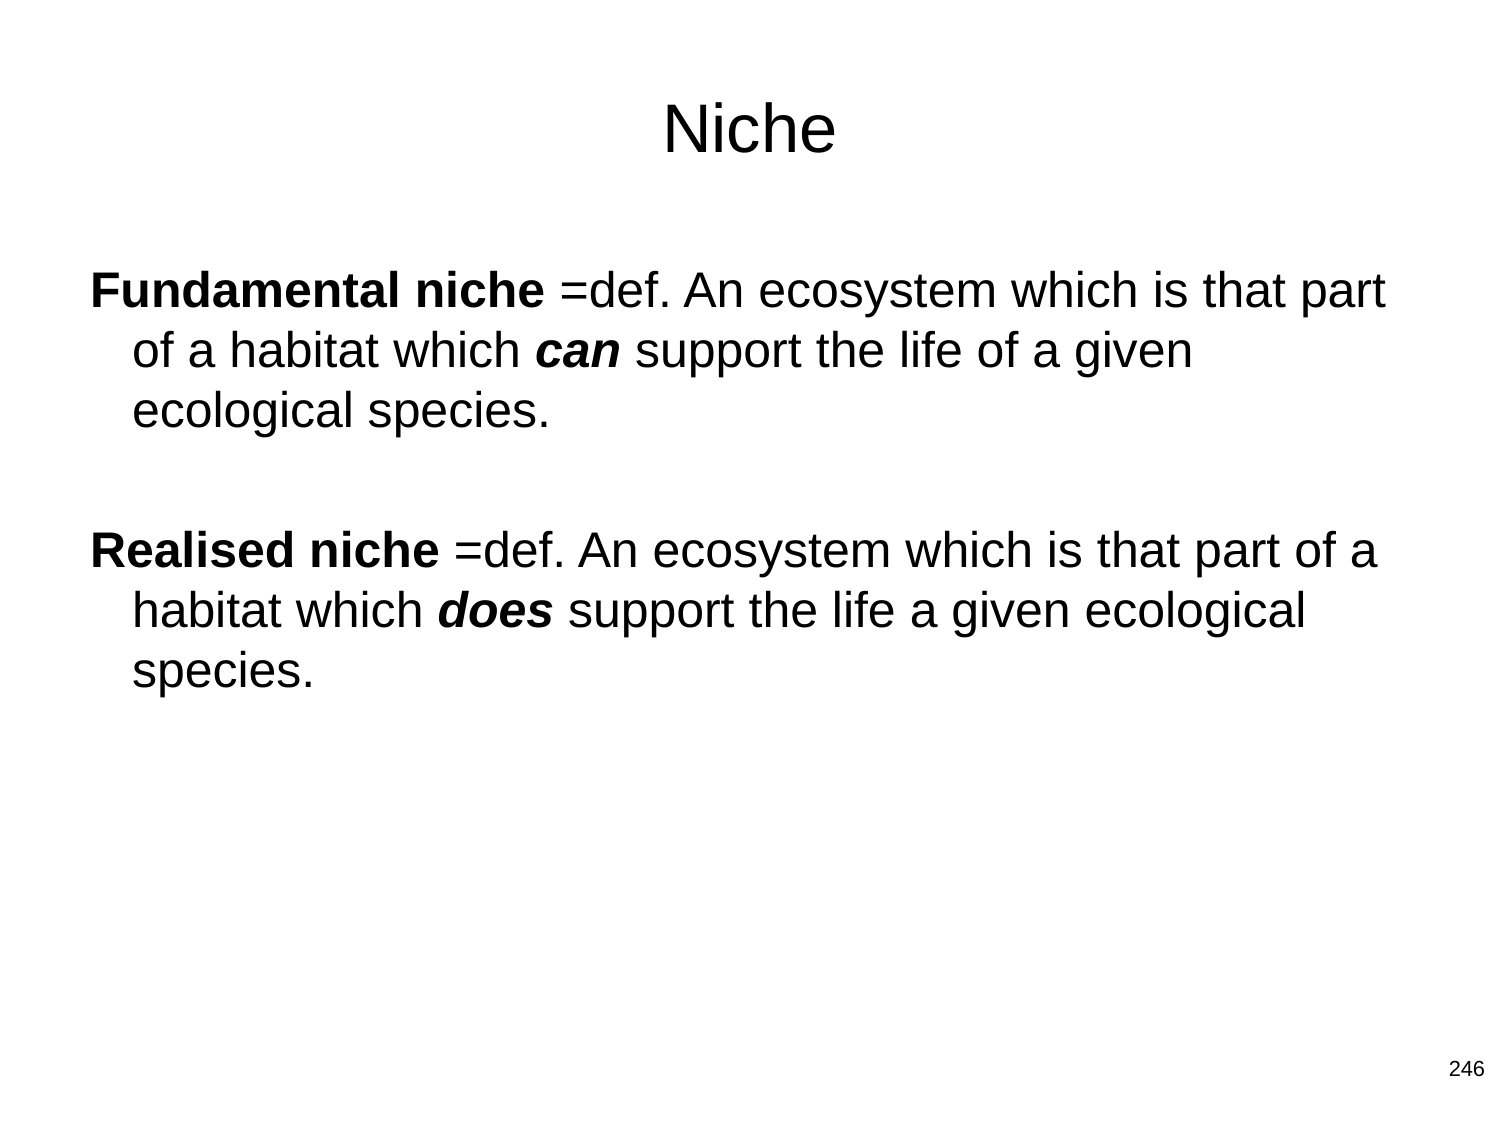

# Niche
Fundamental niche =def. An ecosystem which is that part of a habitat which can support the life of a given ecological species.

Realised niche =def. An ecosystem which is that part of a habitat which does support the life a given ecological species.
246